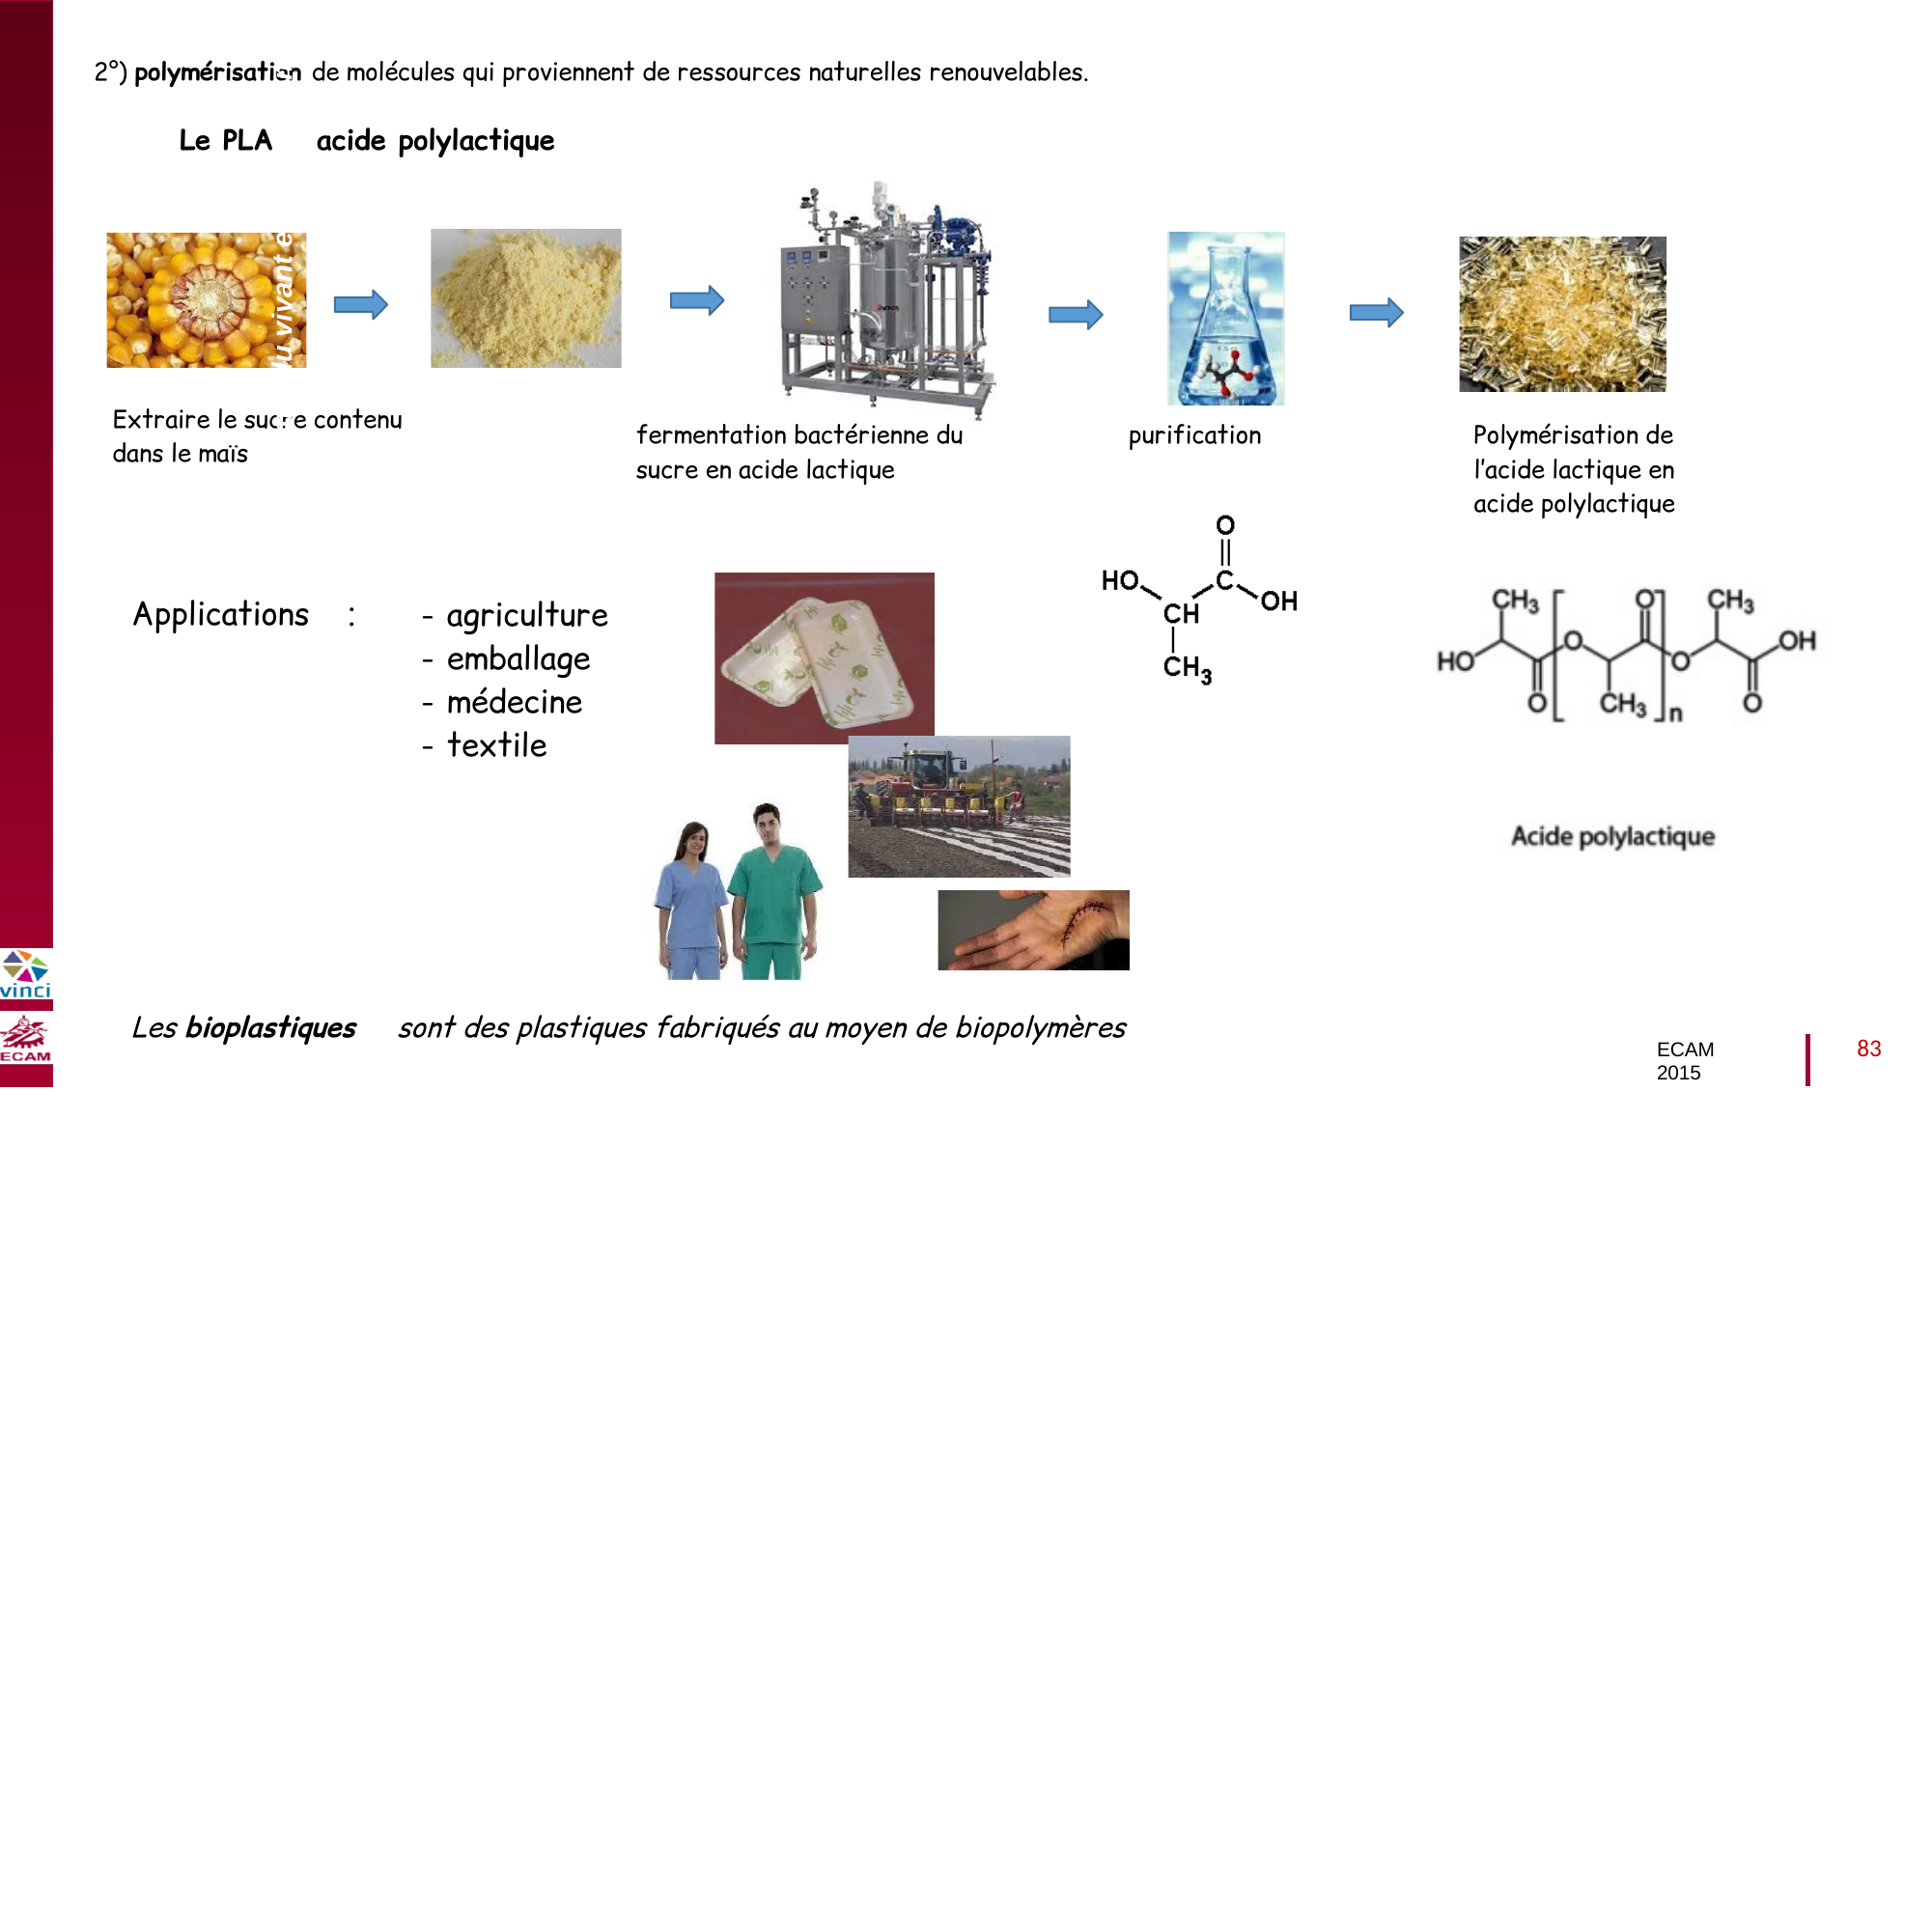

2°) polymérisation de molécules qui proviennent de ressources naturelles renouvelables.
Le PLA
acide polylactique

B2040-Chimie du vivant et environnement

Extraire le sucre contenu
dans le maïs
purification
Polymérisation de
l’acide lactique en
acide polylactique
fermentation bactérienne du
sucre en acide lactique

Applications
:
-
-
-
-
agriculture
emballage
médecine
textile

Les bioplastiques
sont des plastiques fabriqués au moyen de biopolymères

83
ECAM 2015